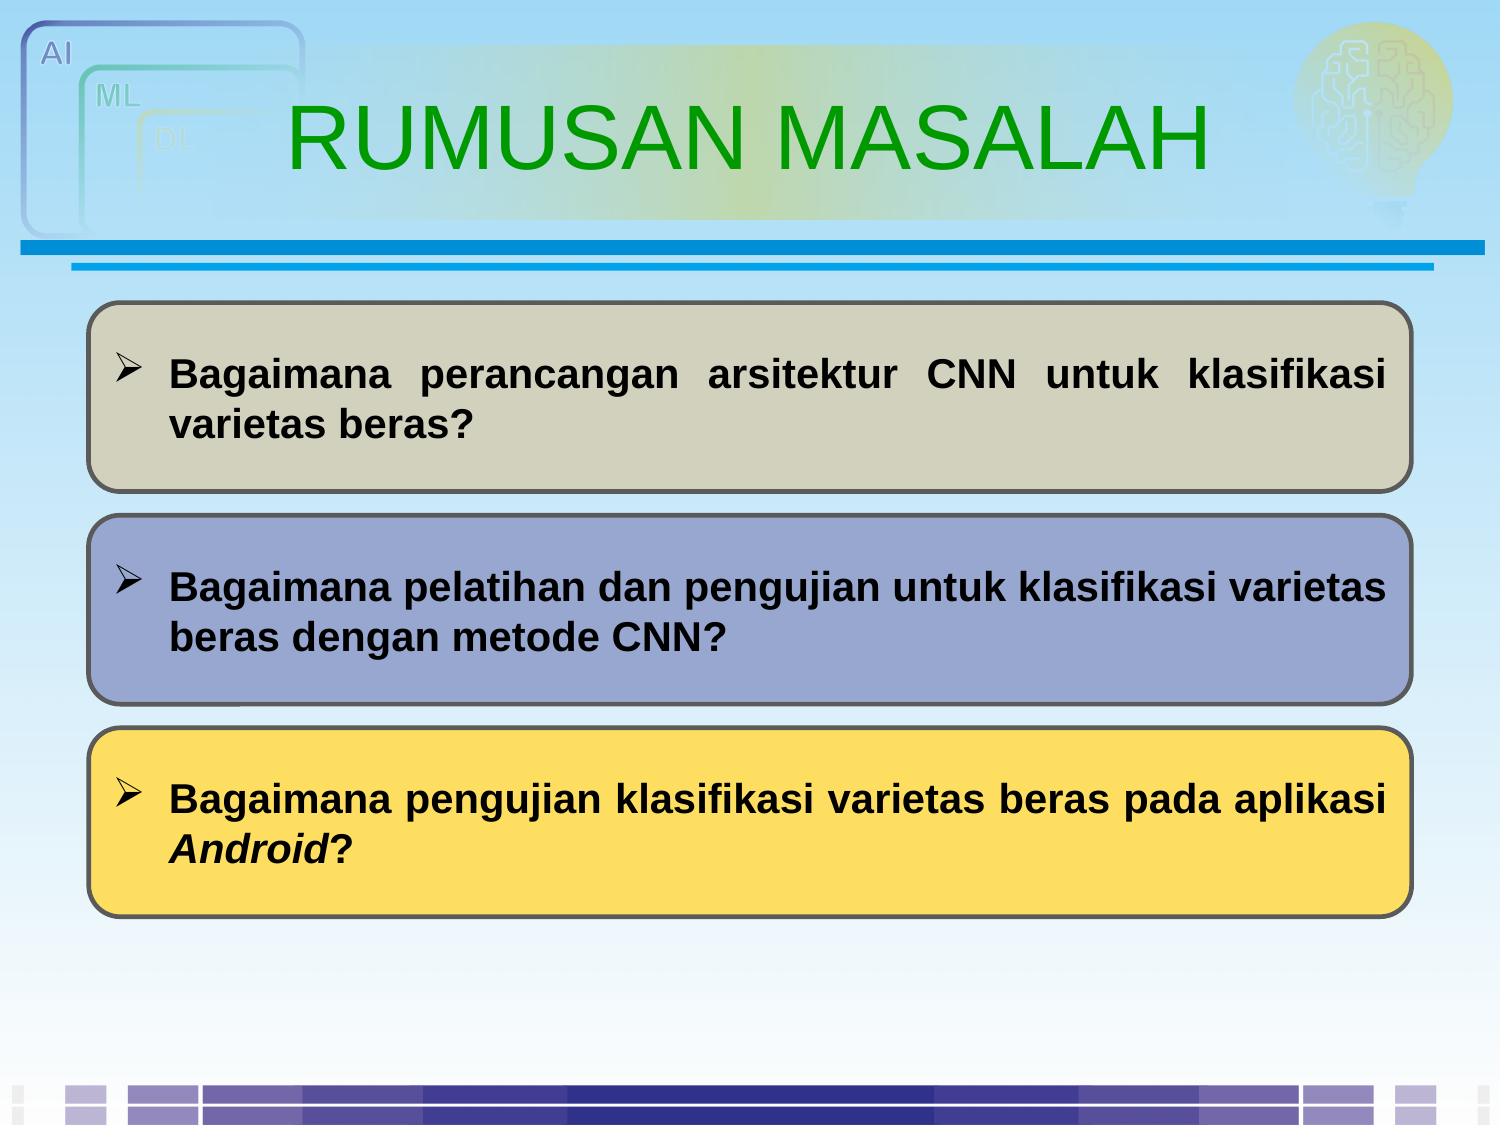

# RUMUSAN MASALAH
Bagaimana perancangan arsitektur CNN untuk klasifikasi varietas beras?
Bagaimana pelatihan dan pengujian untuk klasifikasi varietas beras dengan metode CNN?
Bagaimana pengujian klasifikasi varietas beras pada aplikasi Android?